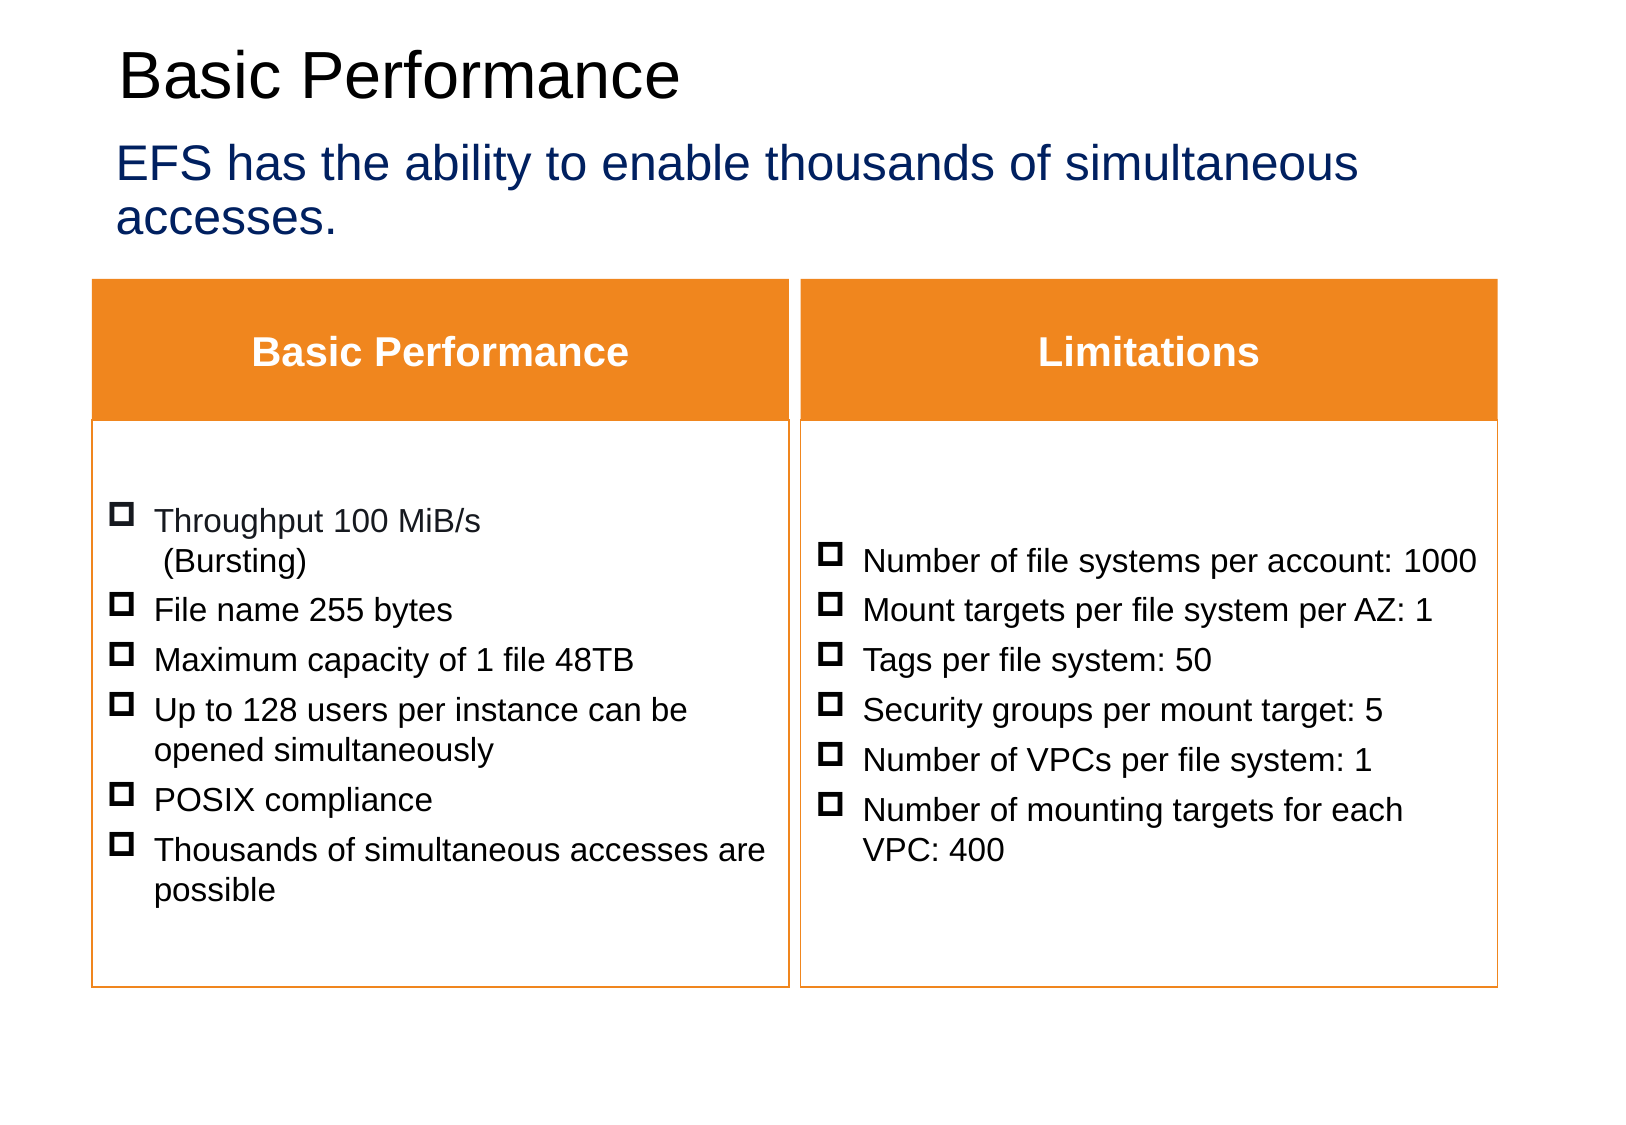

Basic Performance
EFS has the ability to enable thousands of simultaneous accesses.
Basic Performance
Limitations
Throughput 100 MiB/s
 (Bursting)
File name 255 bytes
Maximum capacity of 1 file 48TB
Up to 128 users per instance can be opened simultaneously
POSIX compliance
Thousands of simultaneous accesses are possible
Number of file systems per account: 1000
Mount targets per file system per AZ: 1
Tags per file system: 50
Security groups per mount target: 5
Number of VPCs per file system: 1
Number of mounting targets for each VPC: 400